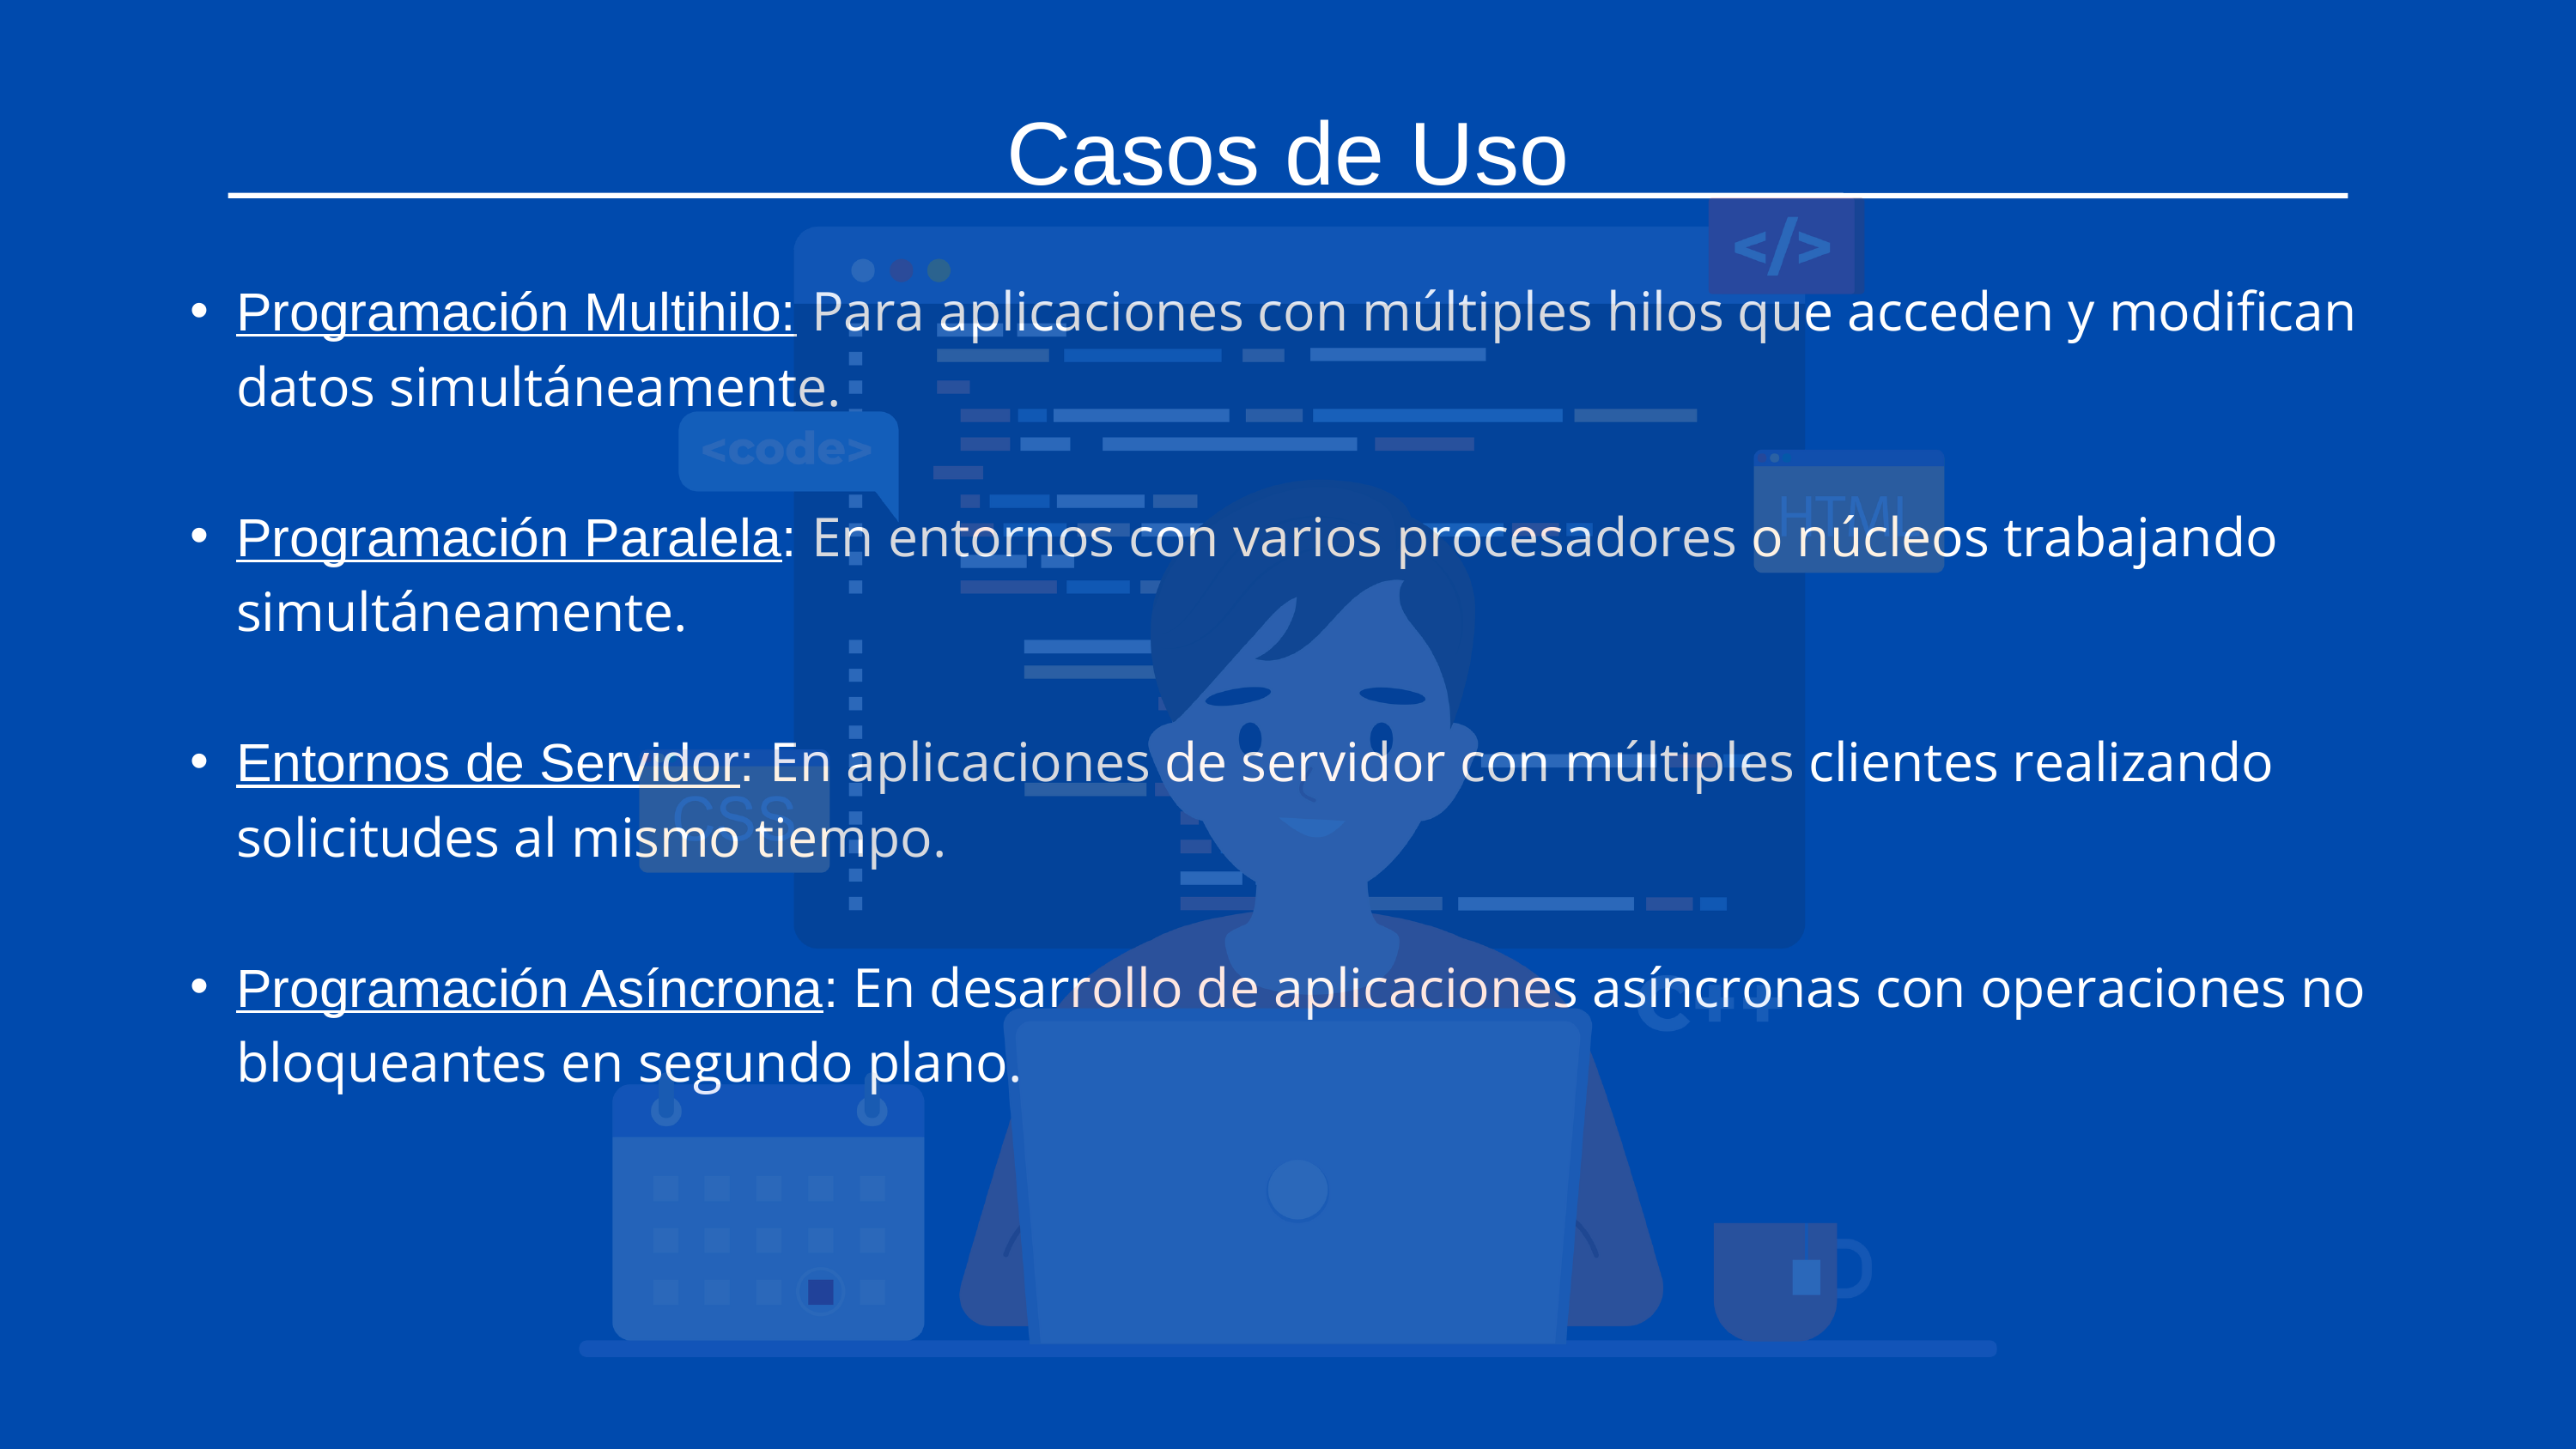

Casos de Uso

Programación Multihilo: Para aplicaciones con múltiples hilos que acceden y modifican datos simultáneamente.

Programación Paralela: En entornos con varios procesadores o núcleos trabajando simultáneamente.

Entornos de Servidor: En aplicaciones de servidor con múltiples clientes realizando solicitudes al mismo tiempo.

Programación Asíncrona: En desarrollo de aplicaciones asíncronas con operaciones no bloqueantes en segundo plano.